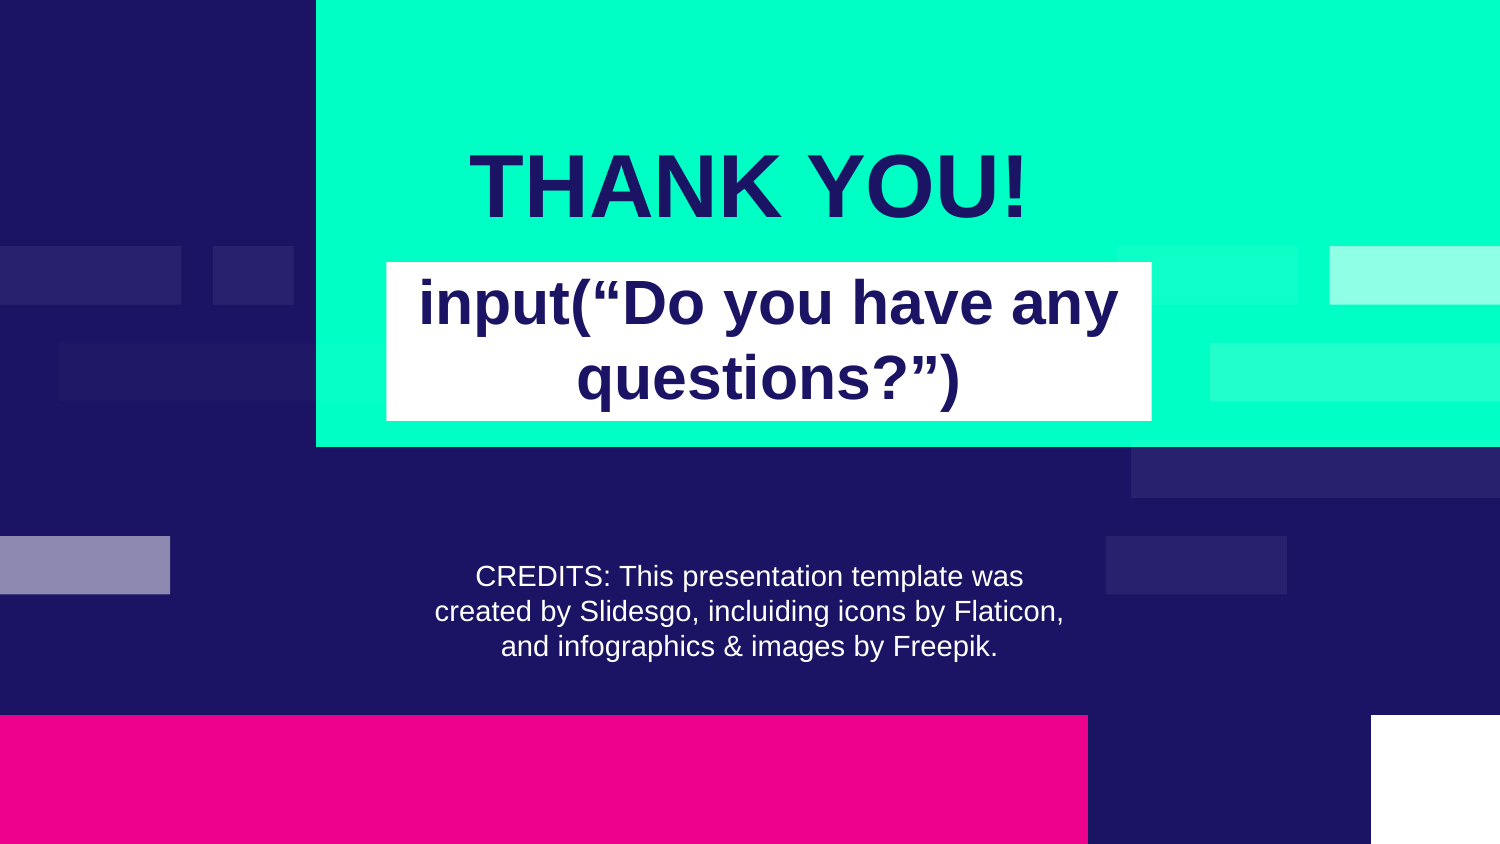

# THANK YOU!
input(“Do you have any questions?”)